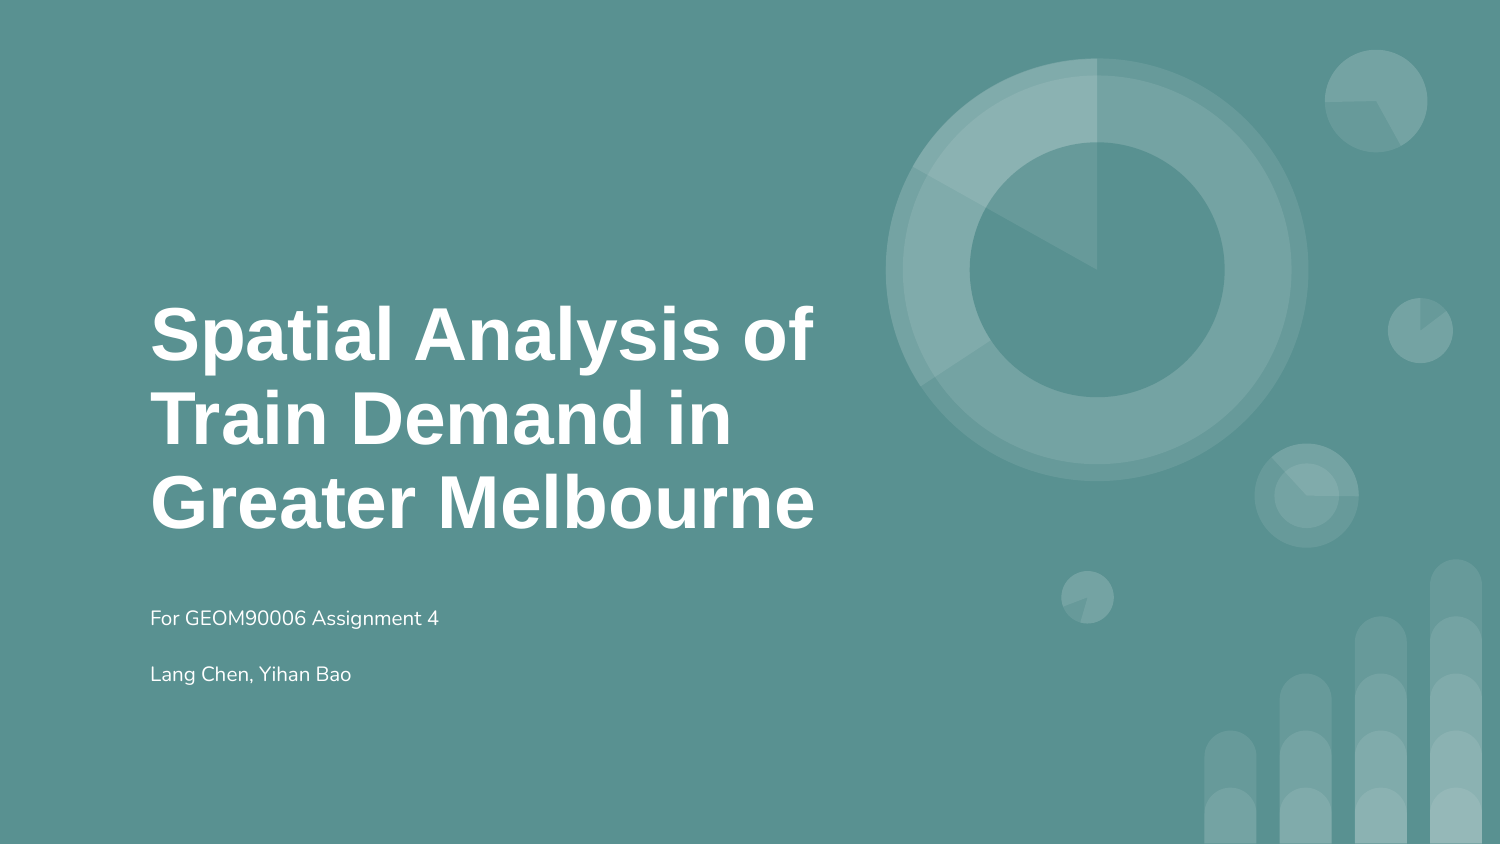

# Spatial Analysis of Train Demand in Greater Melbourne
For GEOM90006 Assignment 4

Lang Chen, Yihan Bao